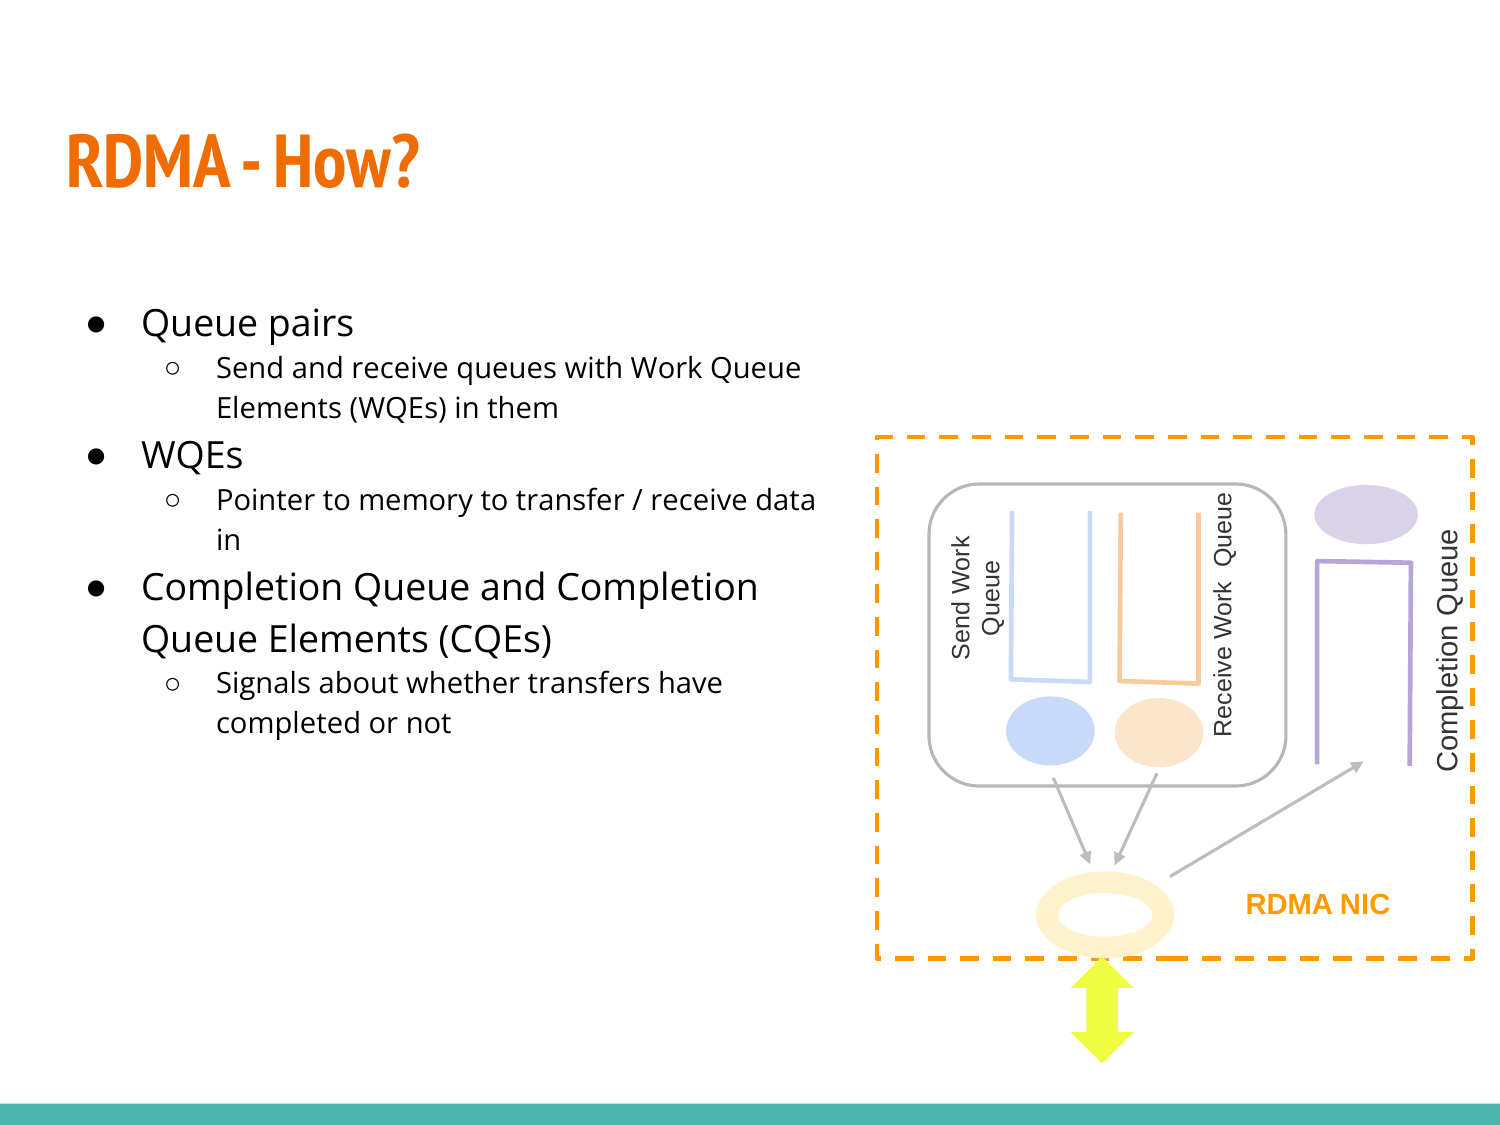

# RDMA - How?
Queue pairs
Send and receive queues with Work Queue Elements (WQEs) in them
WQEs
Pointer to memory to transfer / receive data in
Completion Queue and Completion Queue Elements (CQEs)
Signals about whether transfers have completed or not

Send Work Queue

Receive Work  Queue
Completion Queue

RDMA NIC